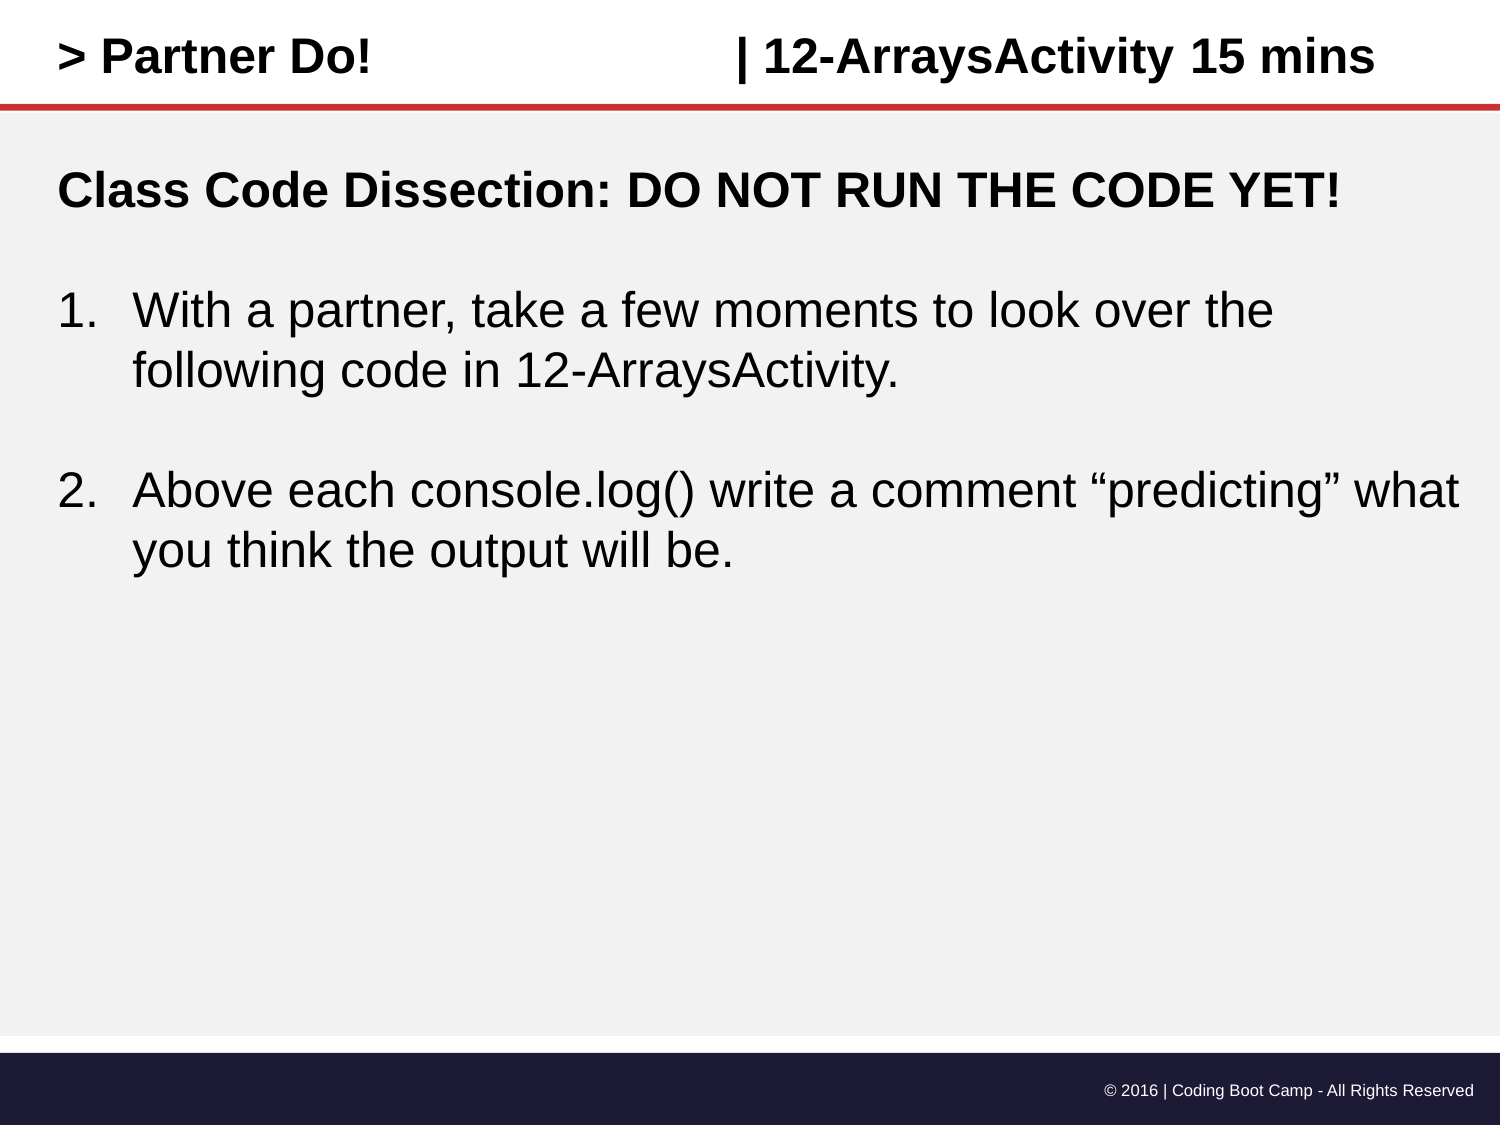

> Partner Do!                          | 12-ArraysActivity 15 mins

Class Code Dissection: DO NOT RUN THE CODE YET!

With a partner, take a few moments to look over the following code in 12-ArraysActivity.

Above each console.log() write a comment “predicting” what you think the output will be.